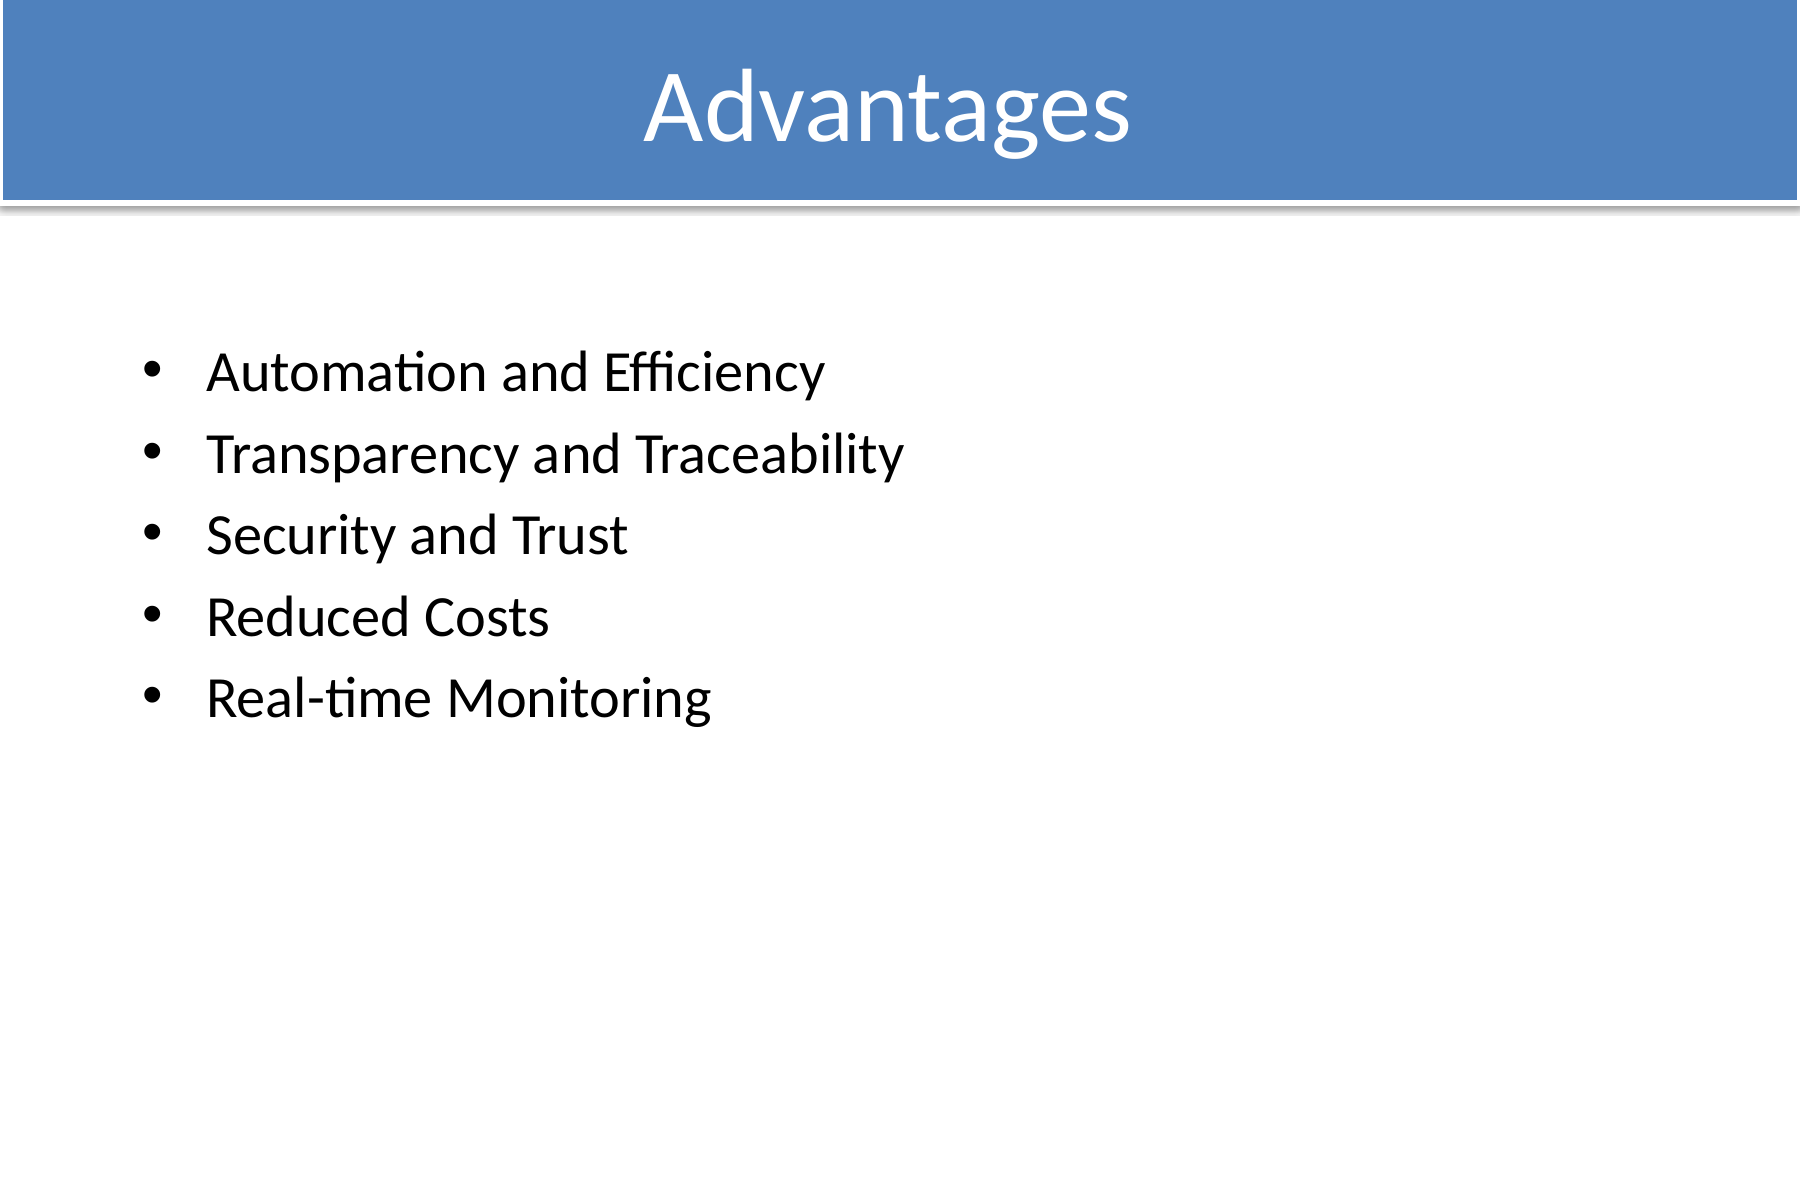

# Advantages
Automation and Efficiency
Transparency and Traceability
Security and Trust
Reduced Costs
Real-time Monitoring